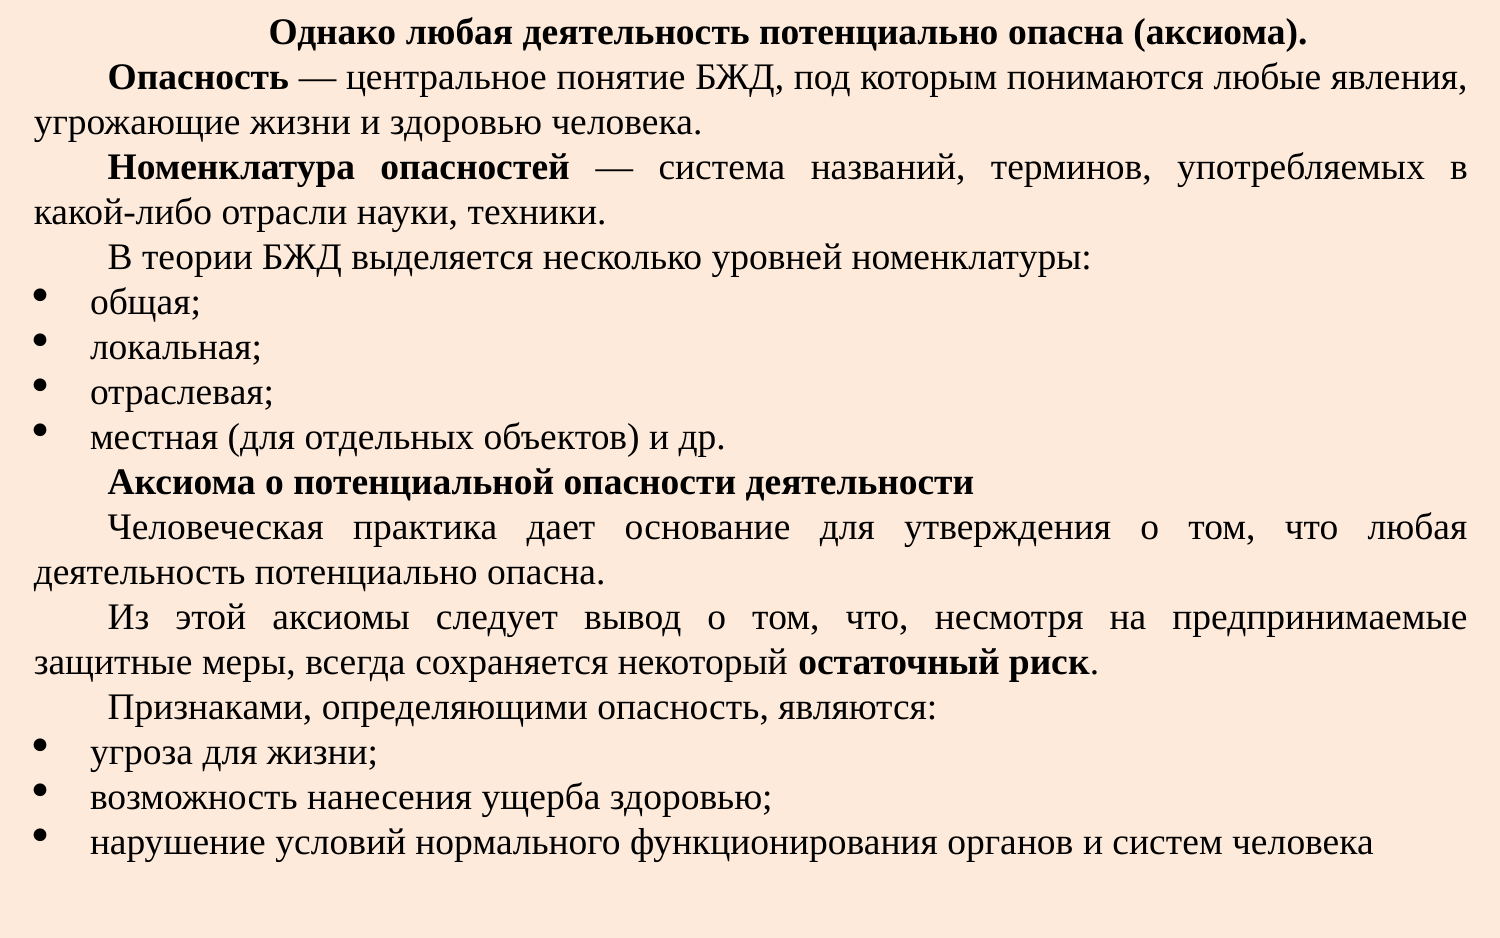

Однако любая деятельность потенциально опасна (аксиома).
Опасность — центральное понятие БЖД, под которым понимаются любые явления, угрожающие жизни и здоровью человека.
Номенклатура опасностей — система названий, терминов, употребляемых в какой-либо отрасли науки, техники.
В теории БЖД выделяется несколько уровней номенклатуры:
общая;
локальная;
отраслевая;
местная (для отдельных объектов) и др.
Аксиома о потенциальной опасности деятельности
Человеческая практика дает основание для утверждения о том, что любая деятельность потенциально опасна.
Из этой аксиомы следует вывод о том, что, несмотря на предпринимаемые защитные меры, всегда сохраняется некоторый остаточный риск.
Признаками, определяющими опасность, являются:
угроза для жизни;
возможность нанесения ущерба здоровью;
нарушение условий нормального функционирования органов и систем человека